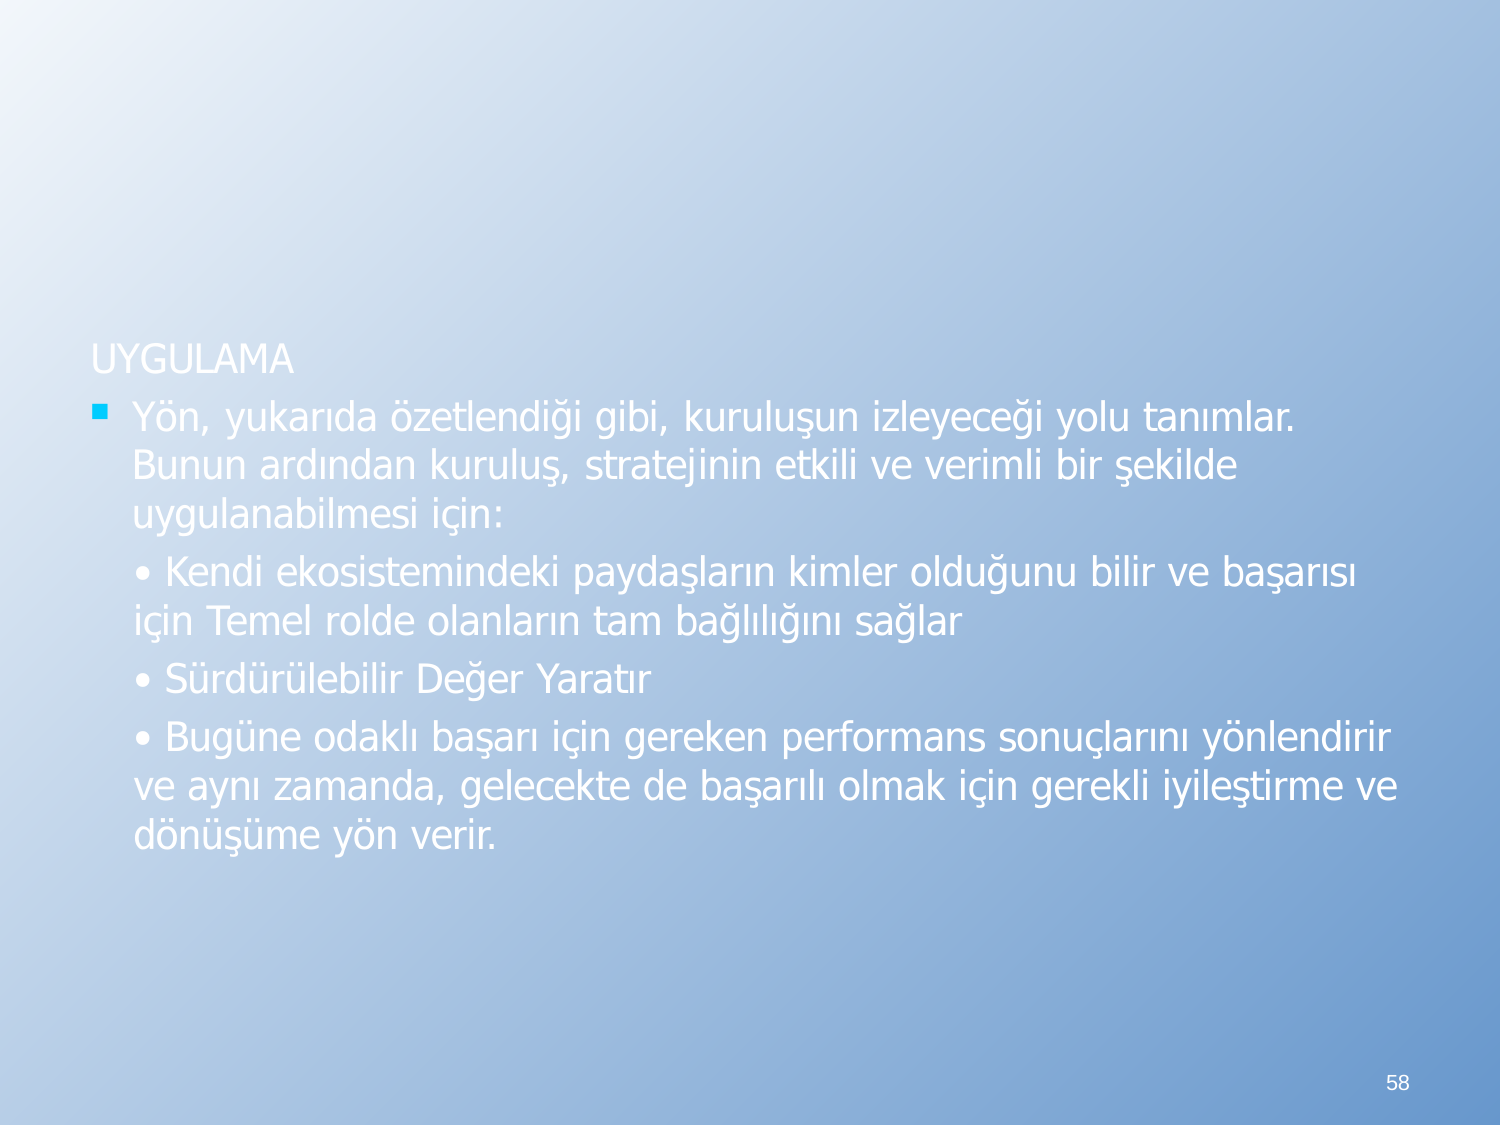

UYGULAMA
Yön, yukarıda özetlendiği gibi, kuruluşun izleyeceği yolu tanımlar. Bunun ardından kuruluş, stratejinin etkili ve verimli bir şekilde uygulanabilmesi için:
• Kendi ekosistemindeki paydaşların kimler olduğunu bilir ve başarısı için Temel rolde olanların tam bağlılığını sağlar
• Sürdürülebilir Değer Yaratır
• Bugüne odaklı başarı için gereken performans sonuçlarını yönlendirir ve aynı zamanda, gelecekte de başarılı olmak için gerekli iyileştirme ve dönüşüme yön verir.
58